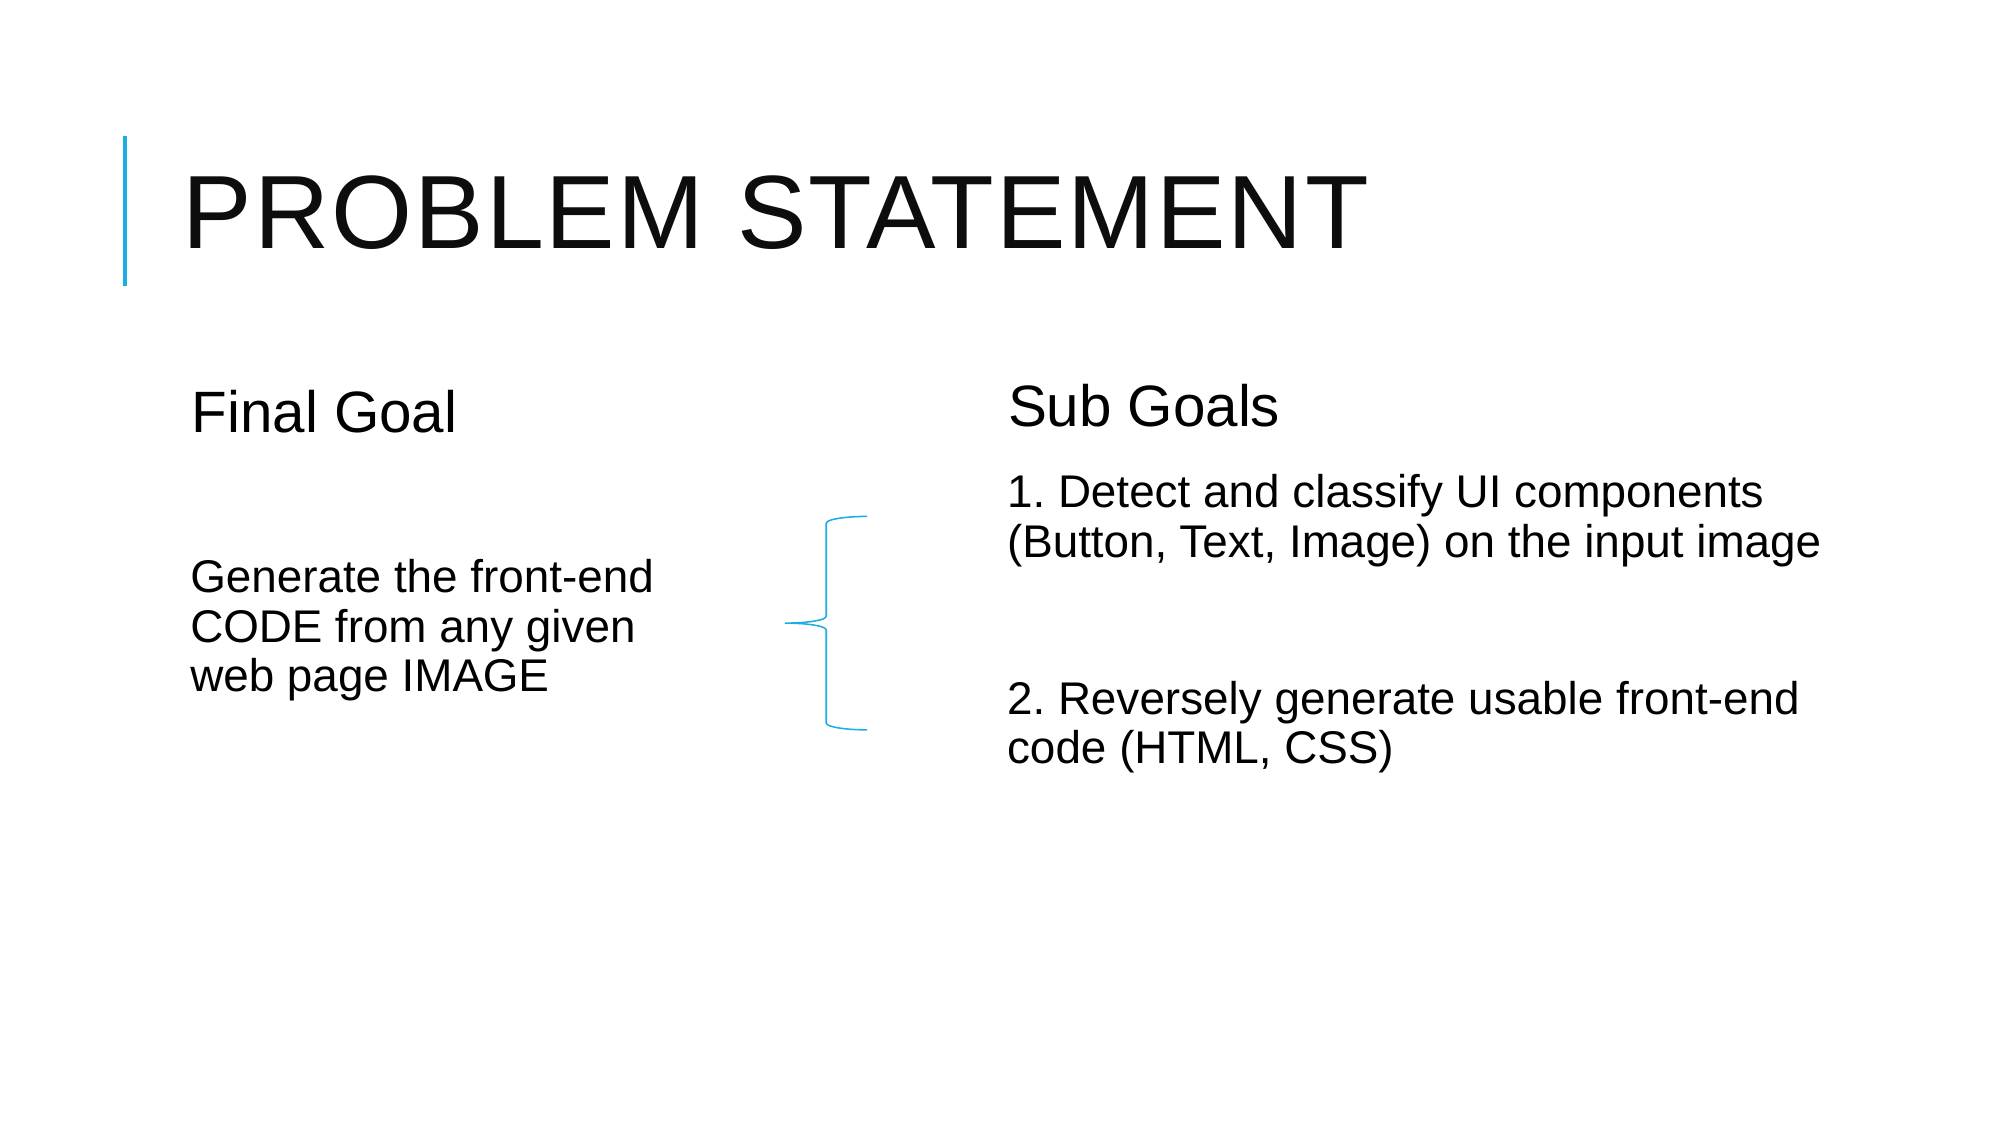

# Problem Statement
Sub Goals
1. Detect and classify UI components (Button, Text, Image) on the input image

2. Reversely generate usable front-end code (HTML, CSS)
Final Goal

Generate the front-end CODE from any given web page IMAGE